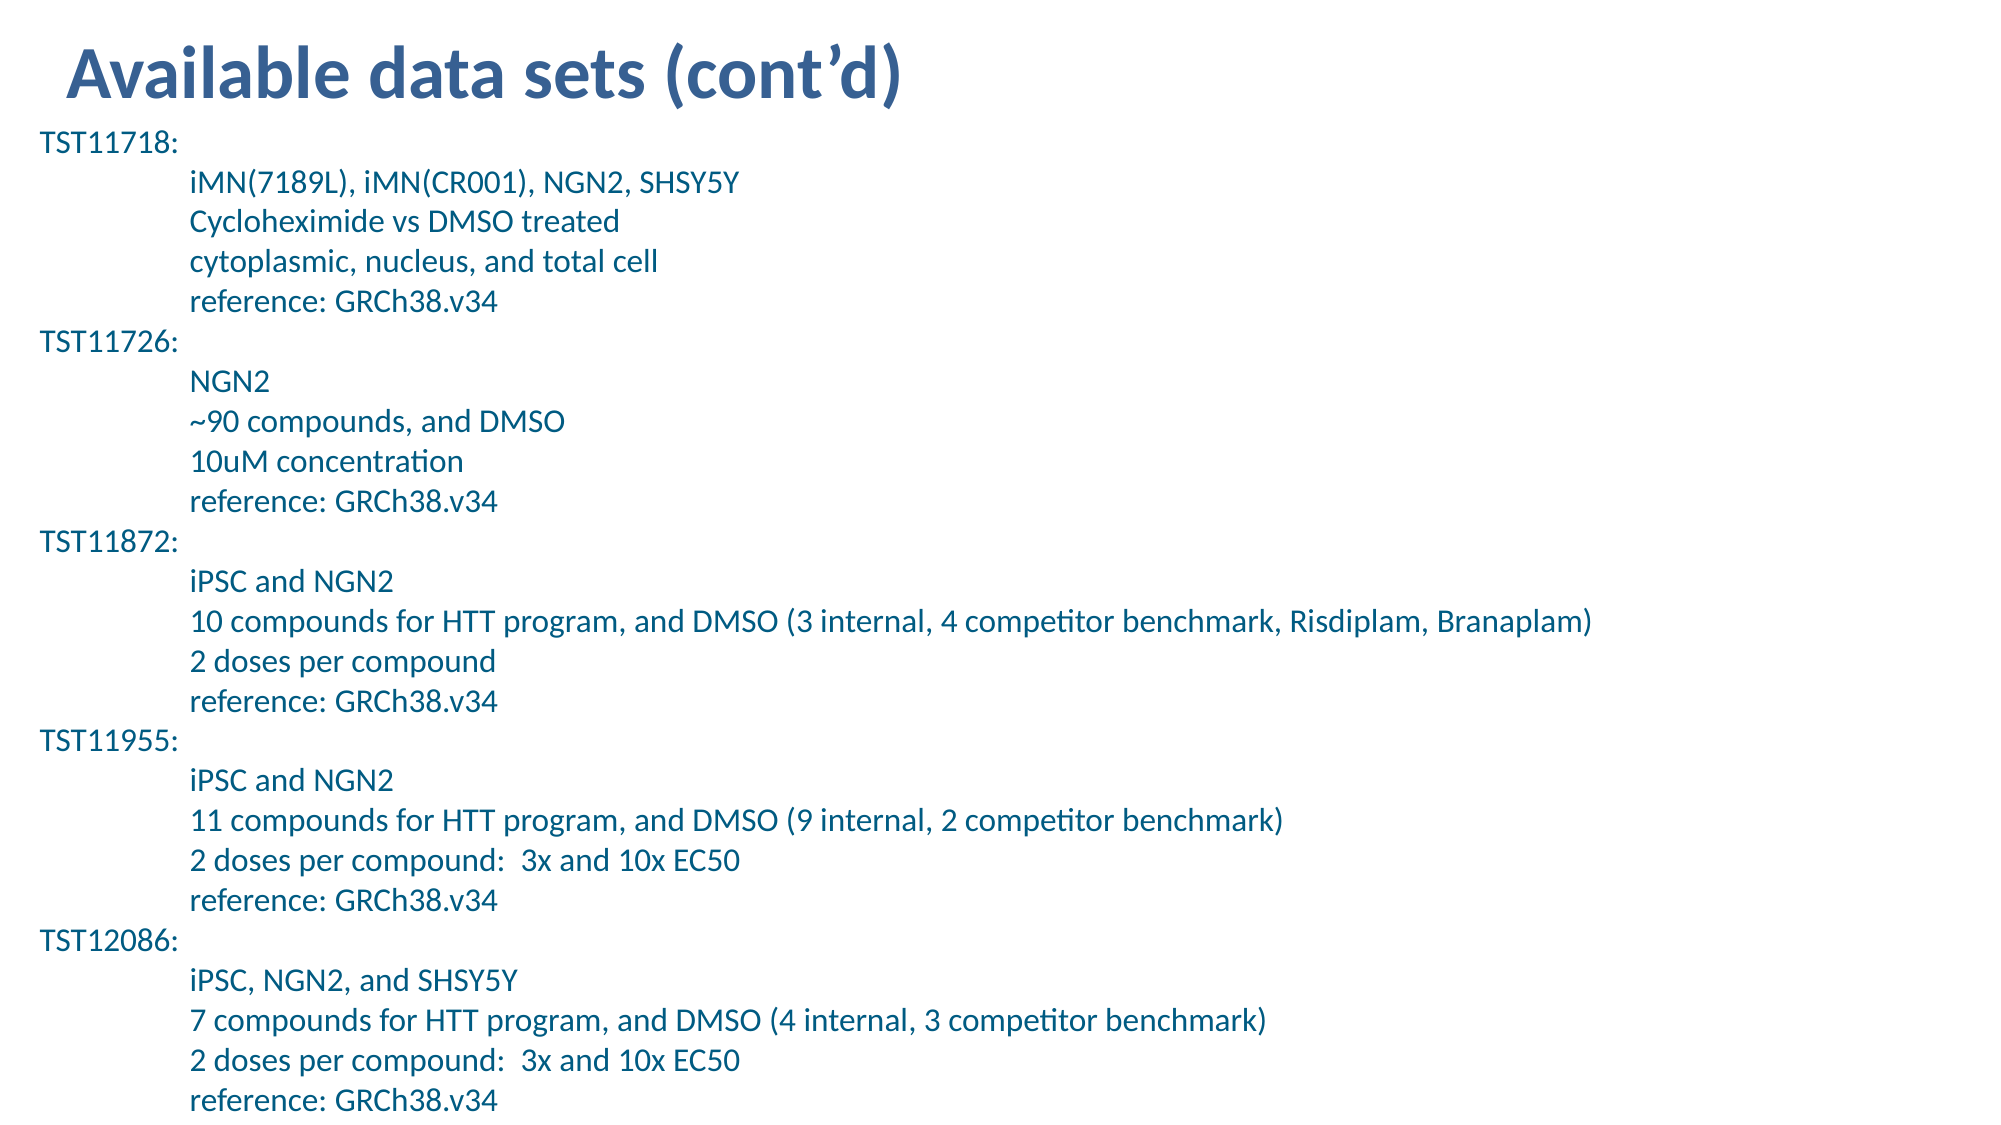

Available data sets (cont’d)
TST11718:
                    iMN(7189L), iMN(CR001), NGN2, SHSY5Y
	Cycloheximide vs DMSO treated
	cytoplasmic, nucleus, and total cell
	reference: GRCh38.v34
TST11726:
	NGN2
	~90 compounds, and DMSO
	10uM concentration
	reference: GRCh38.v34
TST11872:
	iPSC and NGN2
	10 compounds for HTT program, and DMSO (3 internal, 4 competitor benchmark, Risdiplam, Branaplam)
	2 doses per compound
	reference: GRCh38.v34
TST11955:
	iPSC and NGN2
	11 compounds for HTT program, and DMSO (9 internal, 2 competitor benchmark)
	2 doses per compound:  3x and 10x EC50
	reference: GRCh38.v34
TST12086:
	iPSC, NGN2, and SHSY5Y
	7 compounds for HTT program, and DMSO (4 internal, 3 competitor benchmark)
	2 doses per compound:  3x and 10x EC50
	reference: GRCh38.v34